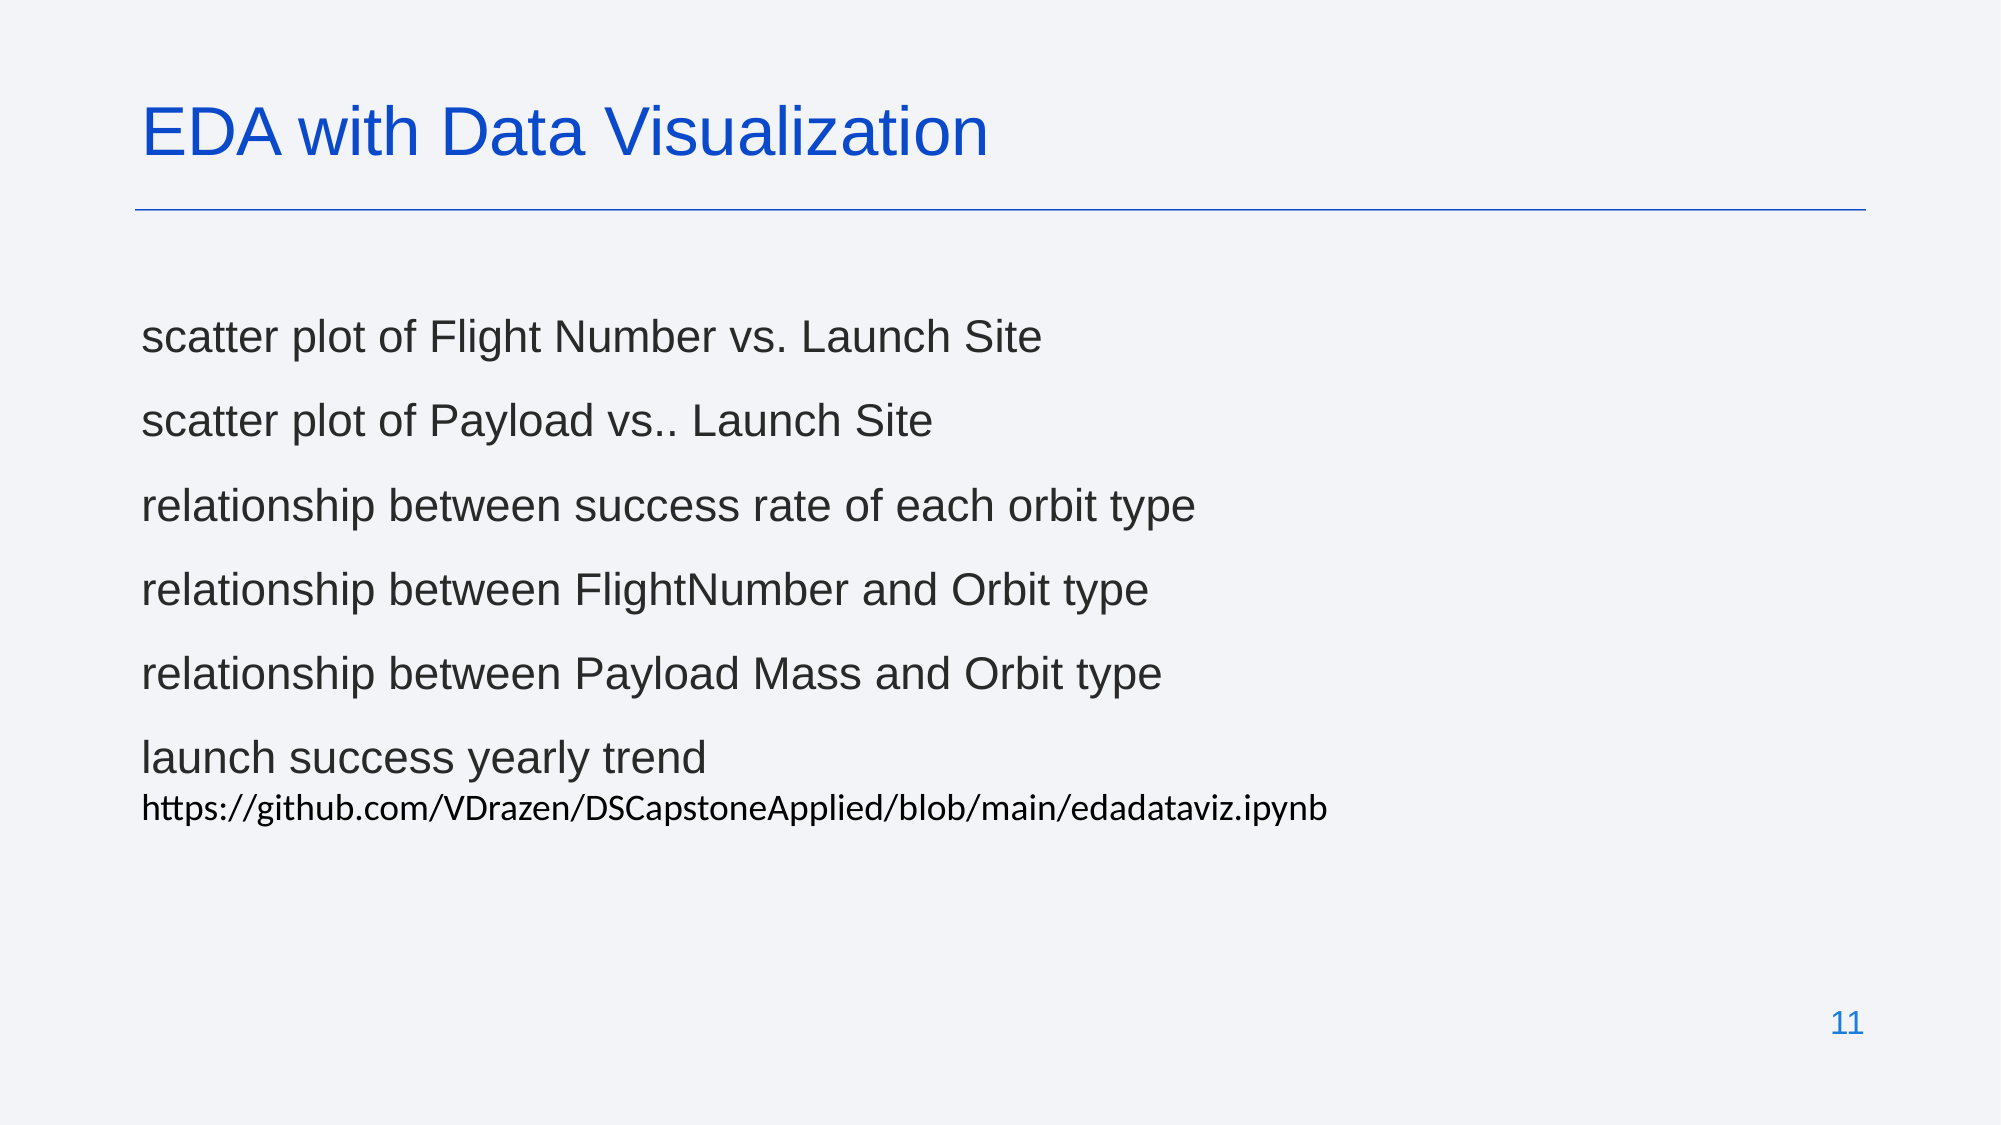

EDA with Data Visualization
scatter plot of Flight Number vs. Launch Site
scatter plot of Payload vs.. Launch Site
relationship between success rate of each orbit type
relationship between FlightNumber and Orbit type
relationship between Payload Mass and Orbit type
launch success yearly trend
https://github.com/VDrazen/DSCapstoneApplied/blob/main/edadataviz.ipynb
11